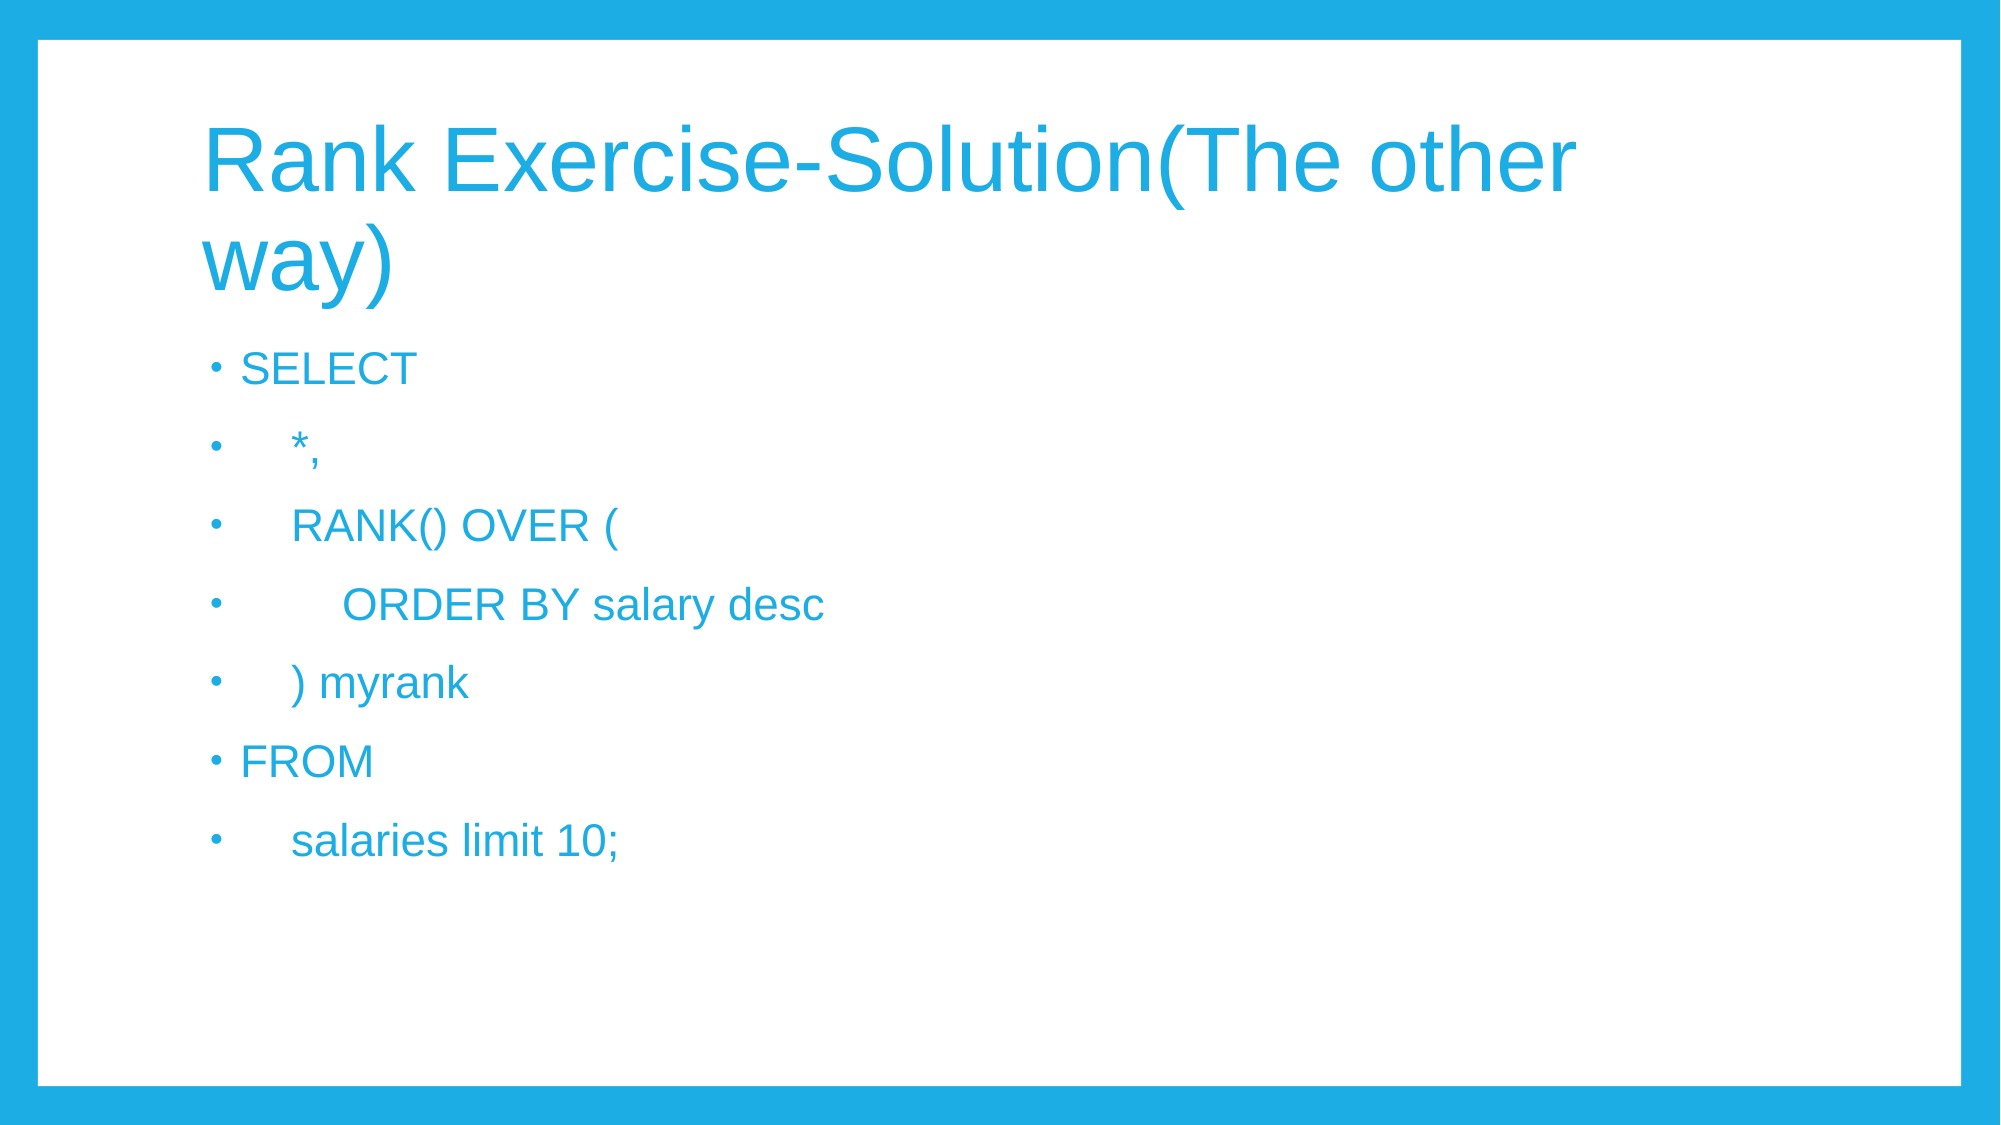

# Rank Exercise-Solution(The other way)
SELECT
    *,
    RANK() OVER (
        ORDER BY salary desc
    ) myrank
FROM
    salaries limit 10;